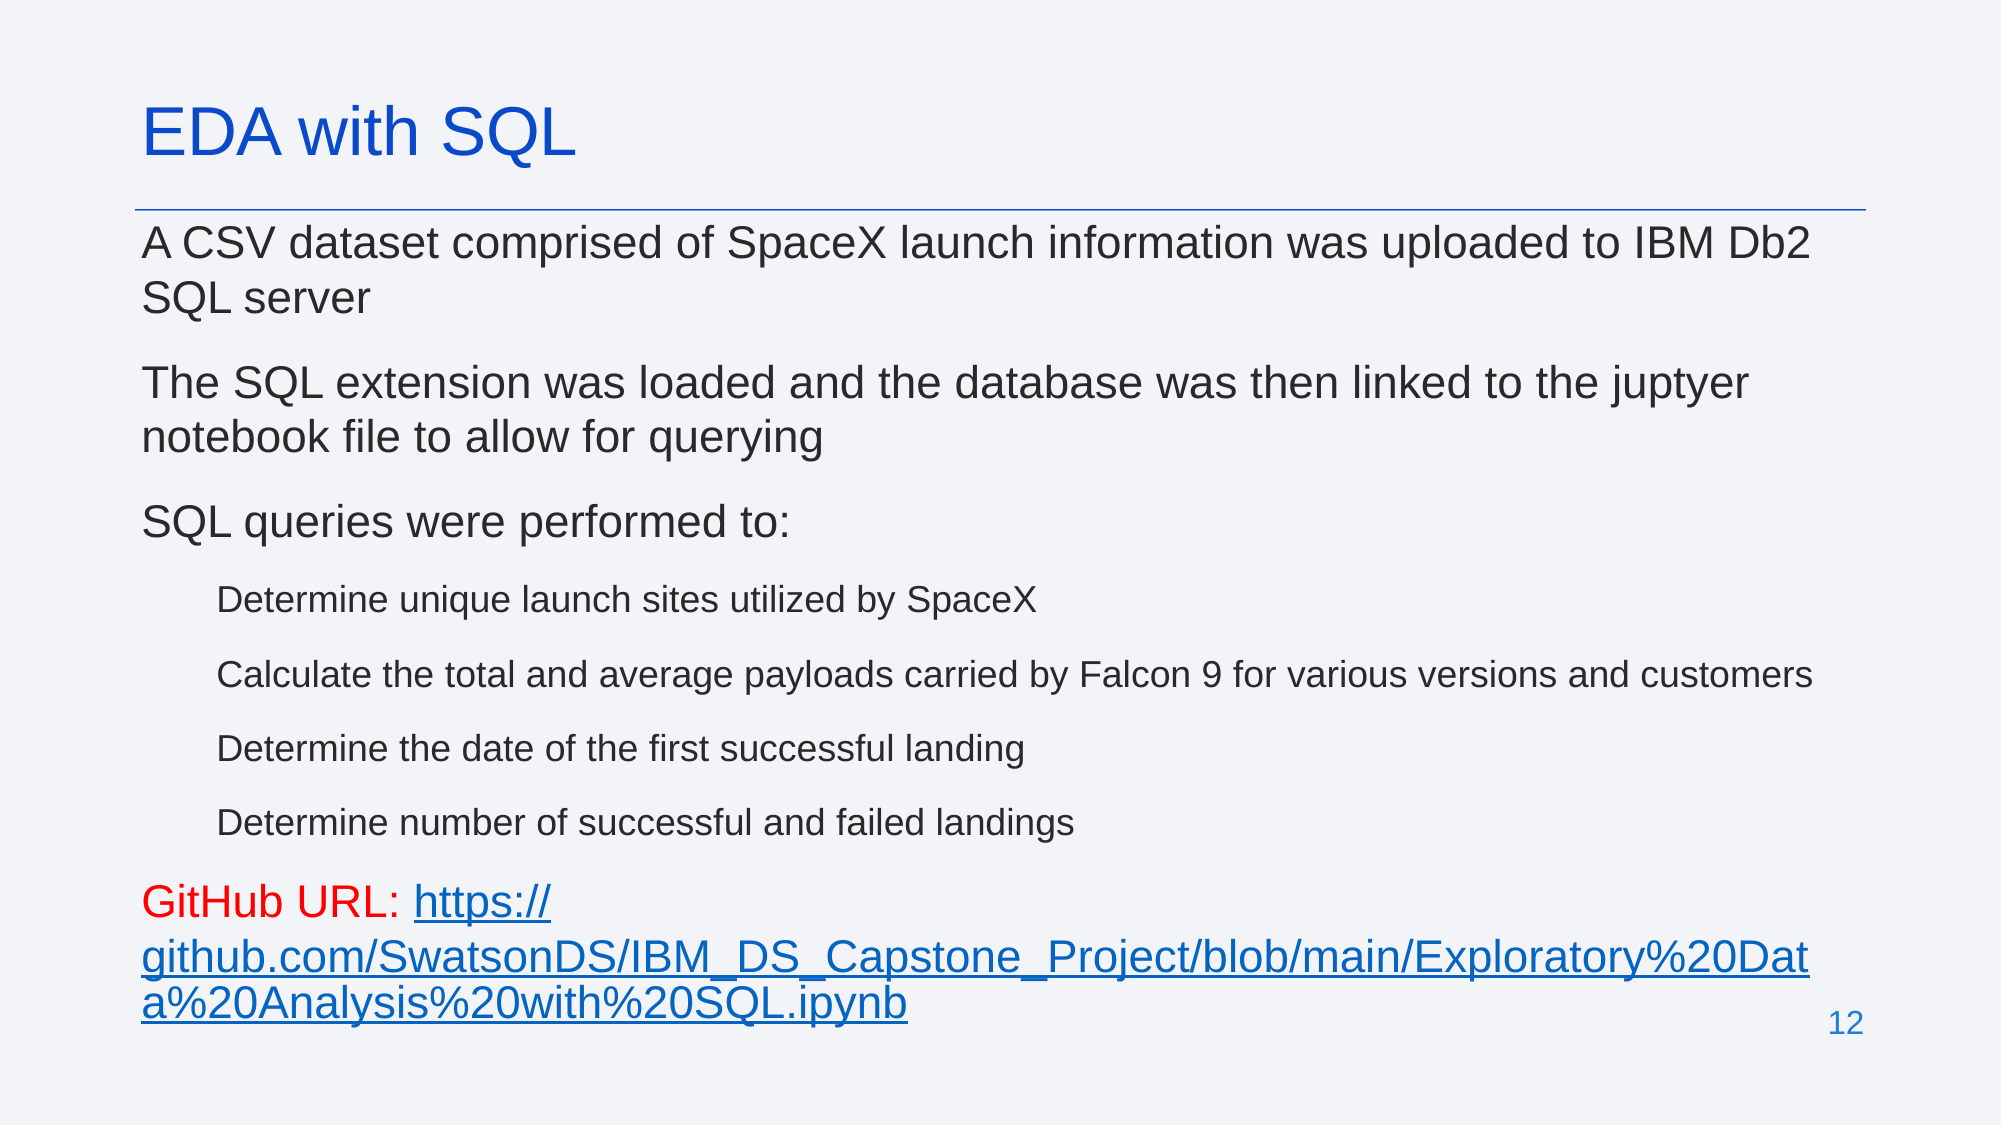

EDA with SQL
A CSV dataset comprised of SpaceX launch information was uploaded to IBM Db2 SQL server
The SQL extension was loaded and the database was then linked to the juptyer notebook file to allow for querying
SQL queries were performed to:
Determine unique launch sites utilized by SpaceX
Calculate the total and average payloads carried by Falcon 9 for various versions and customers
Determine the date of the first successful landing
Determine number of successful and failed landings
GitHub URL: https://github.com/SwatsonDS/IBM_DS_Capstone_Project/blob/main/Exploratory%20Data%20Analysis%20with%20SQL.ipynb

12